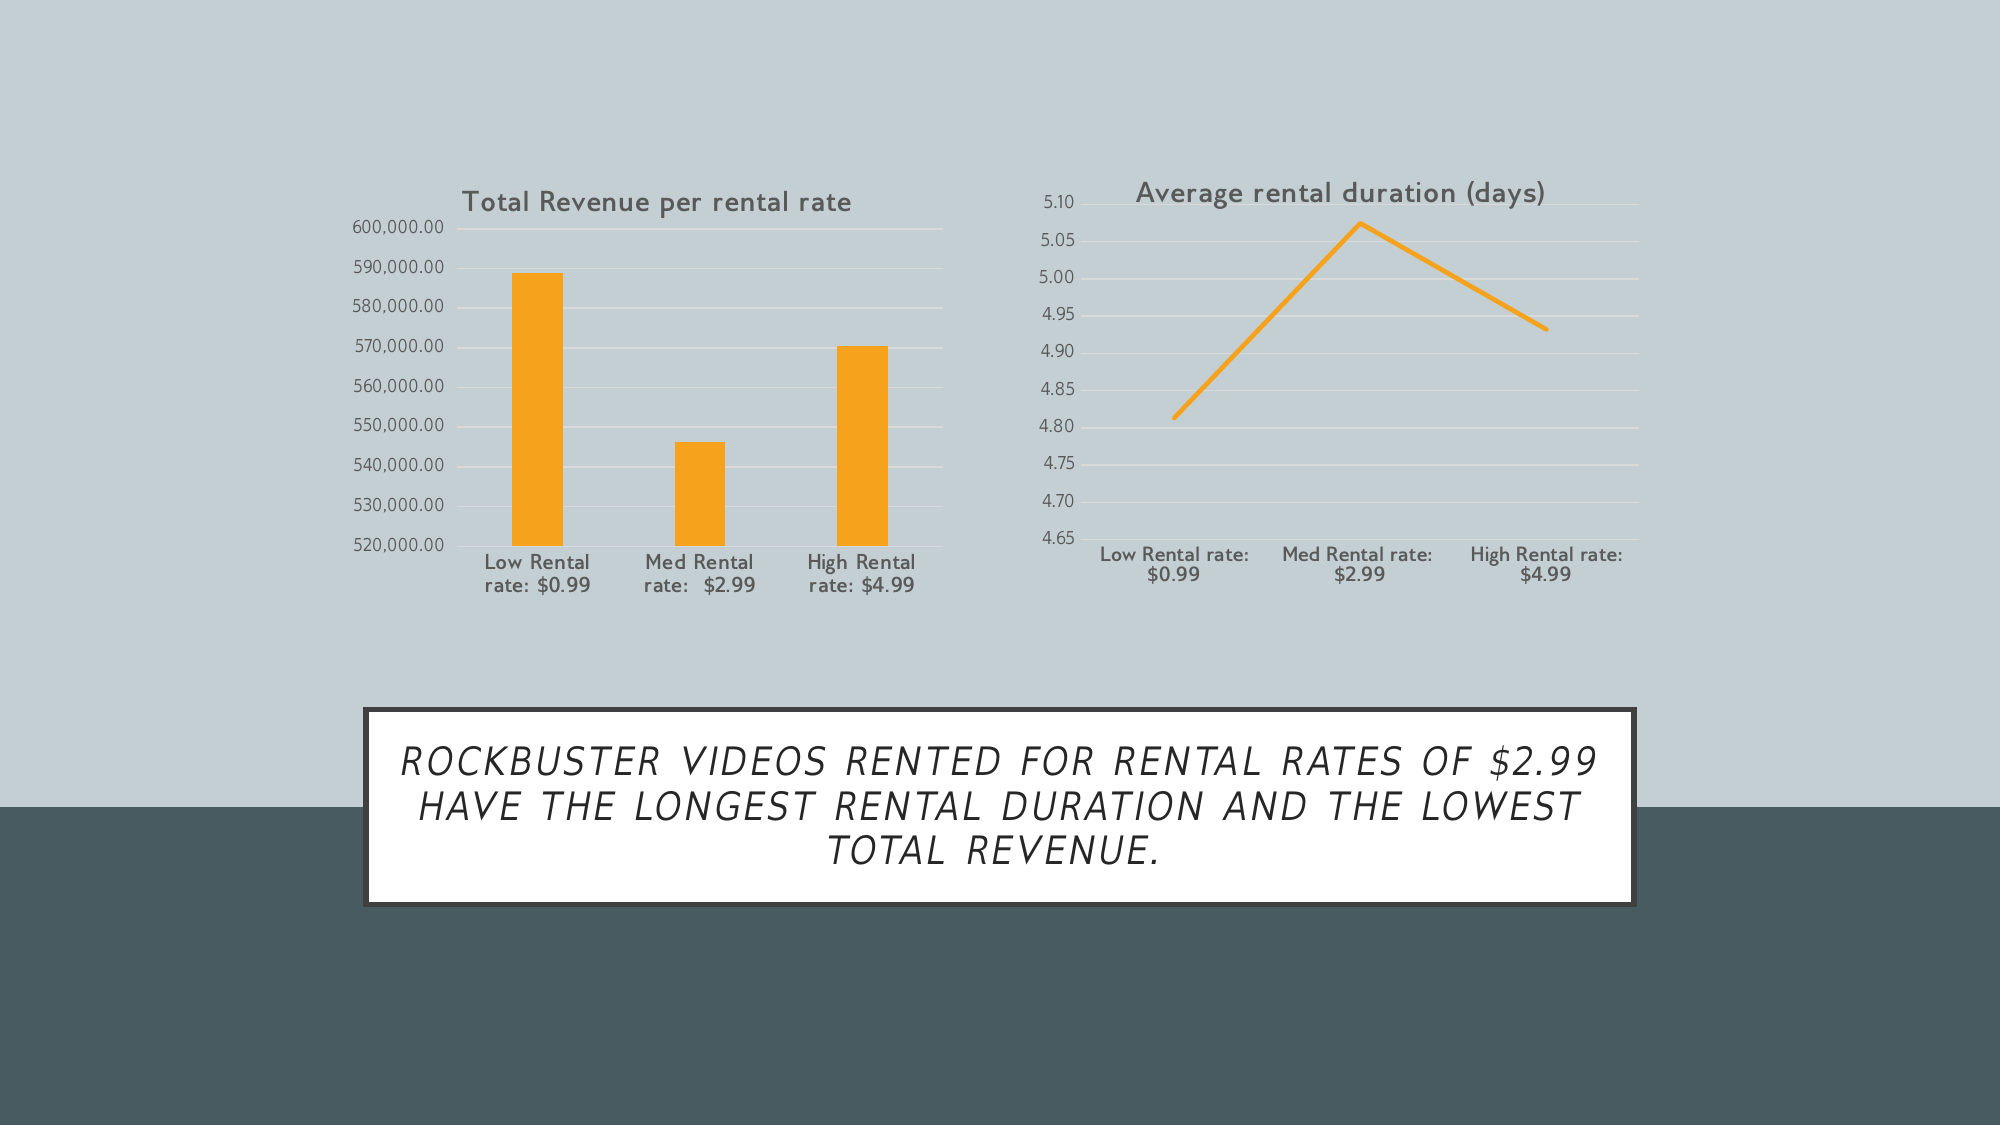

### Chart: Total Revenue per rental rate

| Category | total revenue |
|---|---|
| Low Rental rate: $0.99 | 588880.18 |
| Med Rental rate:  $2.99 | 546272.4 |
| High Rental rate: $4.99 | 570394.27 |

### Chart: Average rental duration (days)

| Category | average rental duration |
|---|---|
| Low Rental rate: $0.99 | 4.81319521398212 |
| Med Rental rate:  $2.99 | 5.07456843403205 |
| High Rental rate: $4.99 | 4.93203131462778 |
# Rockbuster videos rented for rental rates of $2.99 have the longest rental duration and the lowest total revenue.